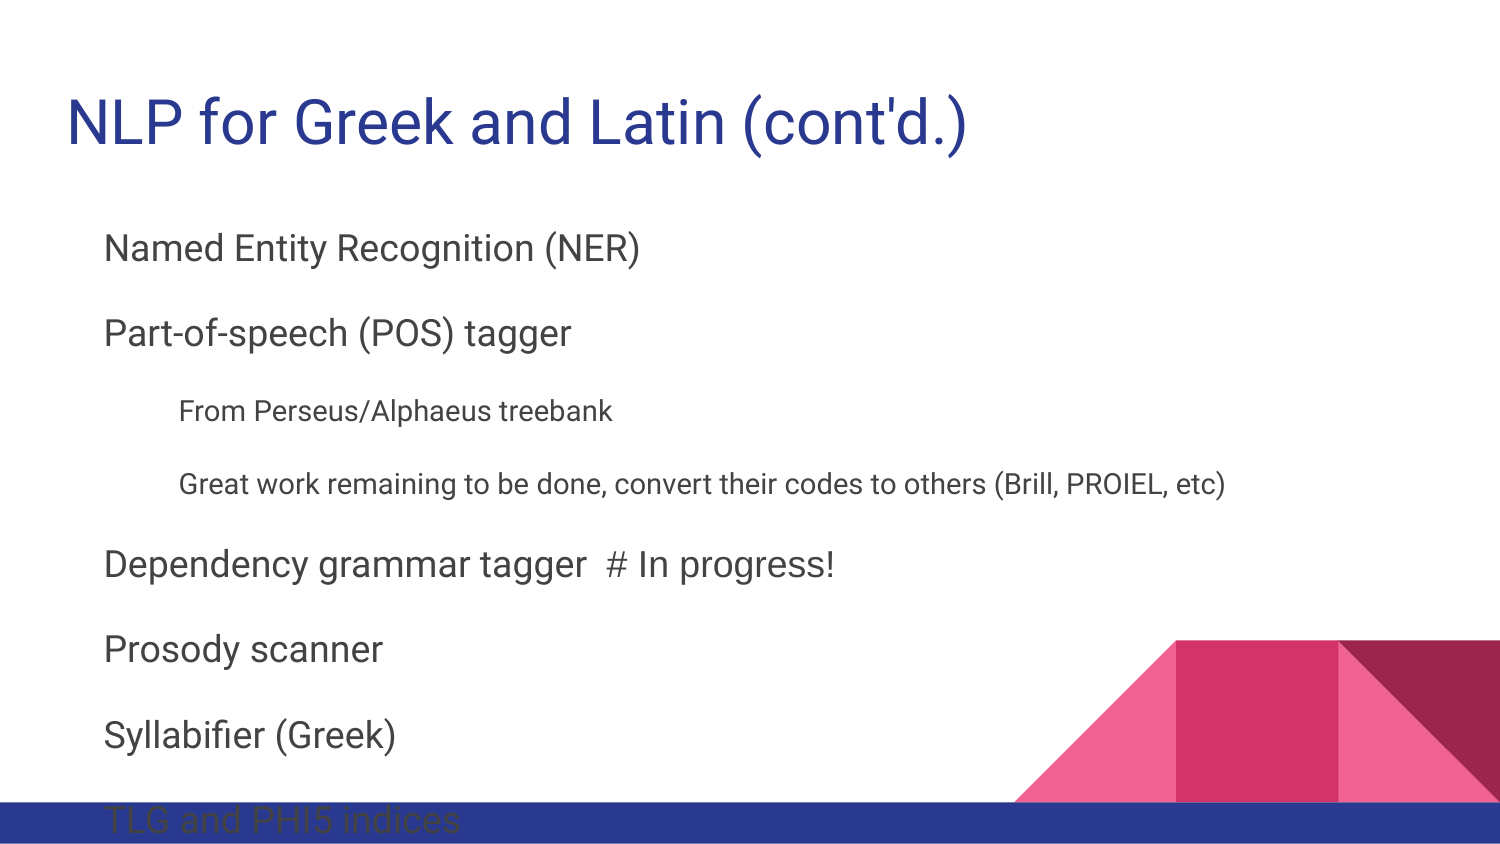

# NLP for Greek and Latin (cont'd.)
Named Entity Recognition (NER)
Part-of-speech (POS) tagger
From Perseus/Alphaeus treebank
Great work remaining to be done, convert their codes to others (Brill, PROIEL, etc)
Dependency grammar tagger  # In progress!
Prosody scanner
Syllabifier (Greek)
TLG and PHI5 indices
File to author, genre to authors, date to authors, gender to authors, etc.
Word2Vec